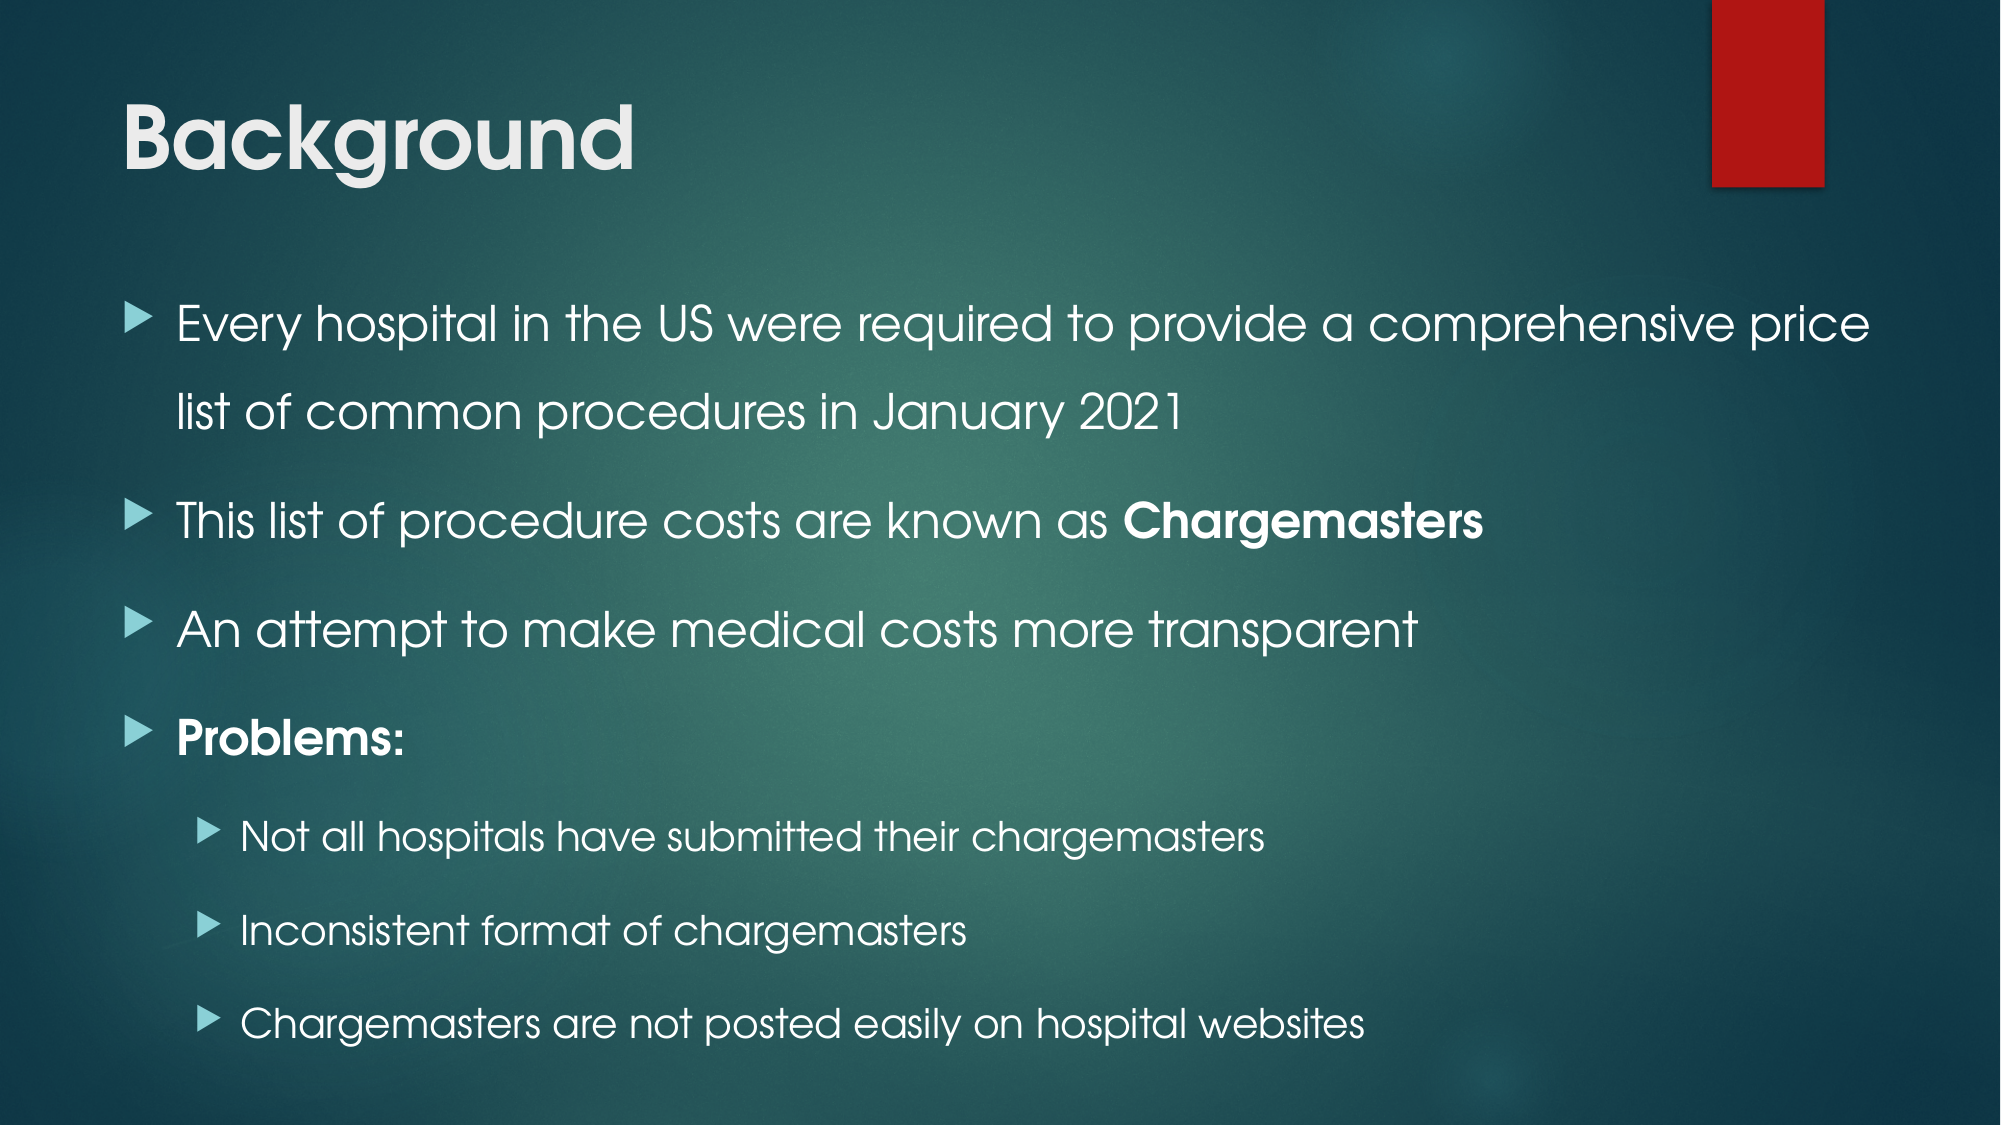

# Background
Every hospital in the US were required to provide a comprehensive price list of common procedures in January 2021
This list of procedure costs are known as Chargemasters
An attempt to make medical costs more transparent
Problems:
Not all hospitals have submitted their chargemasters
Inconsistent format of chargemasters
Chargemasters are not posted easily on hospital websites